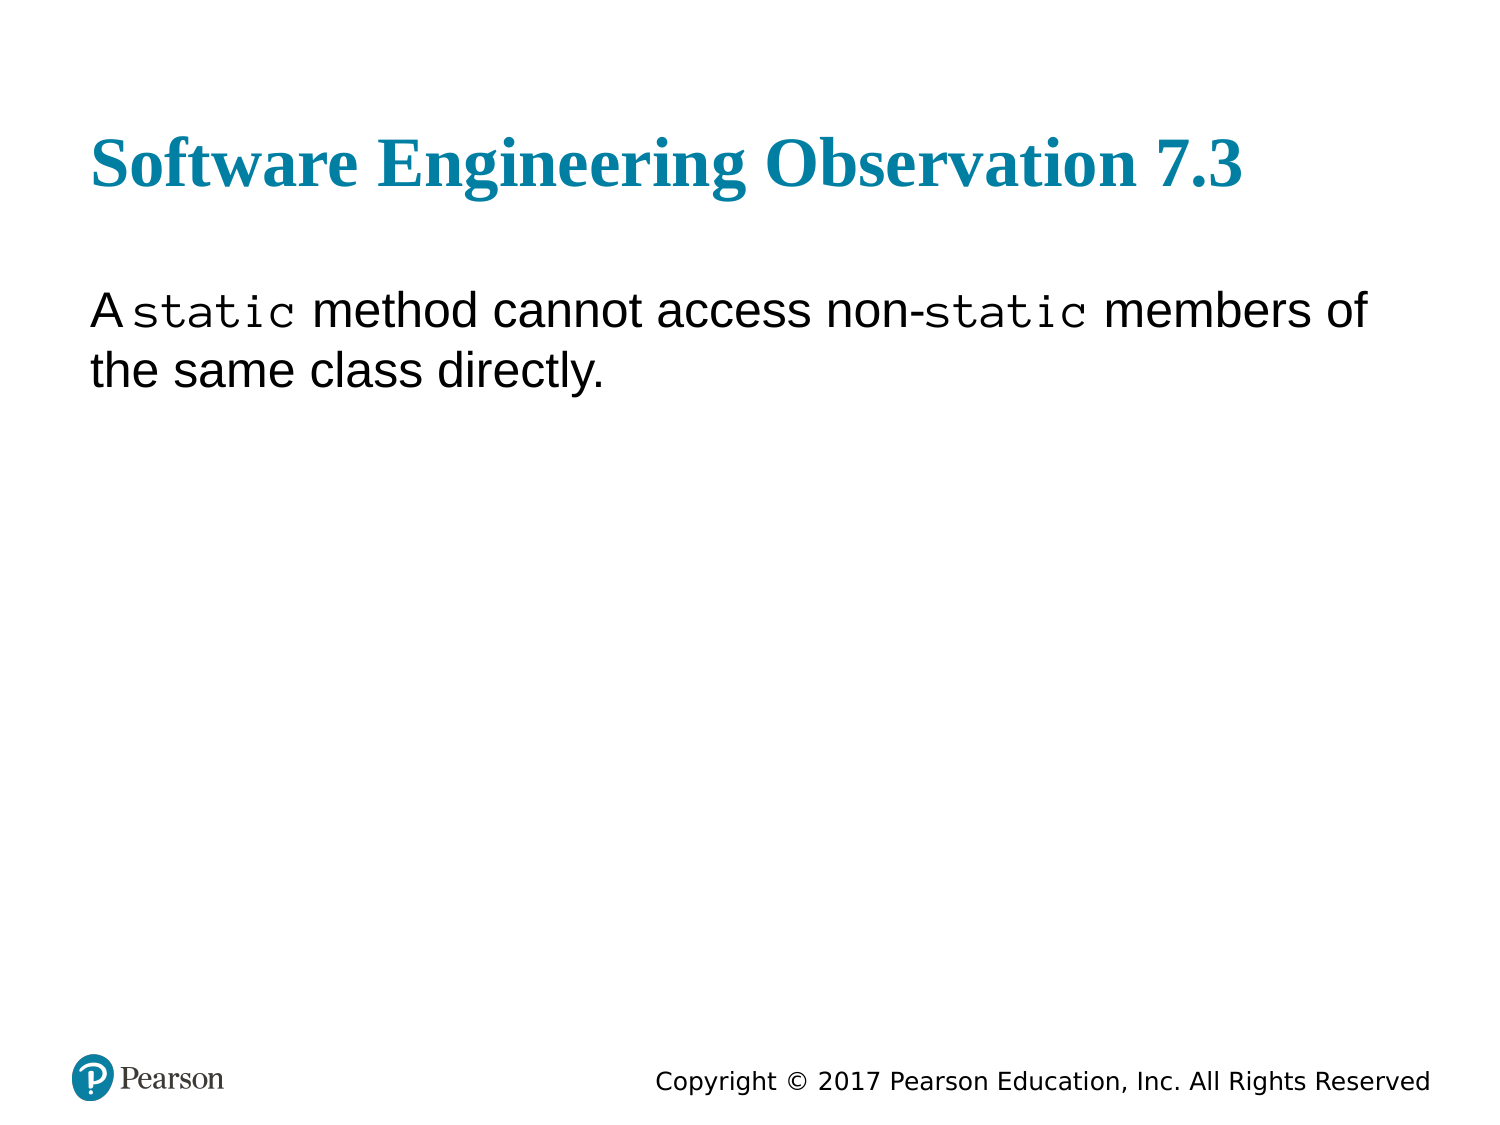

# Software Engineering Observation 7.3
A static method cannot access non-static members of the same class directly.